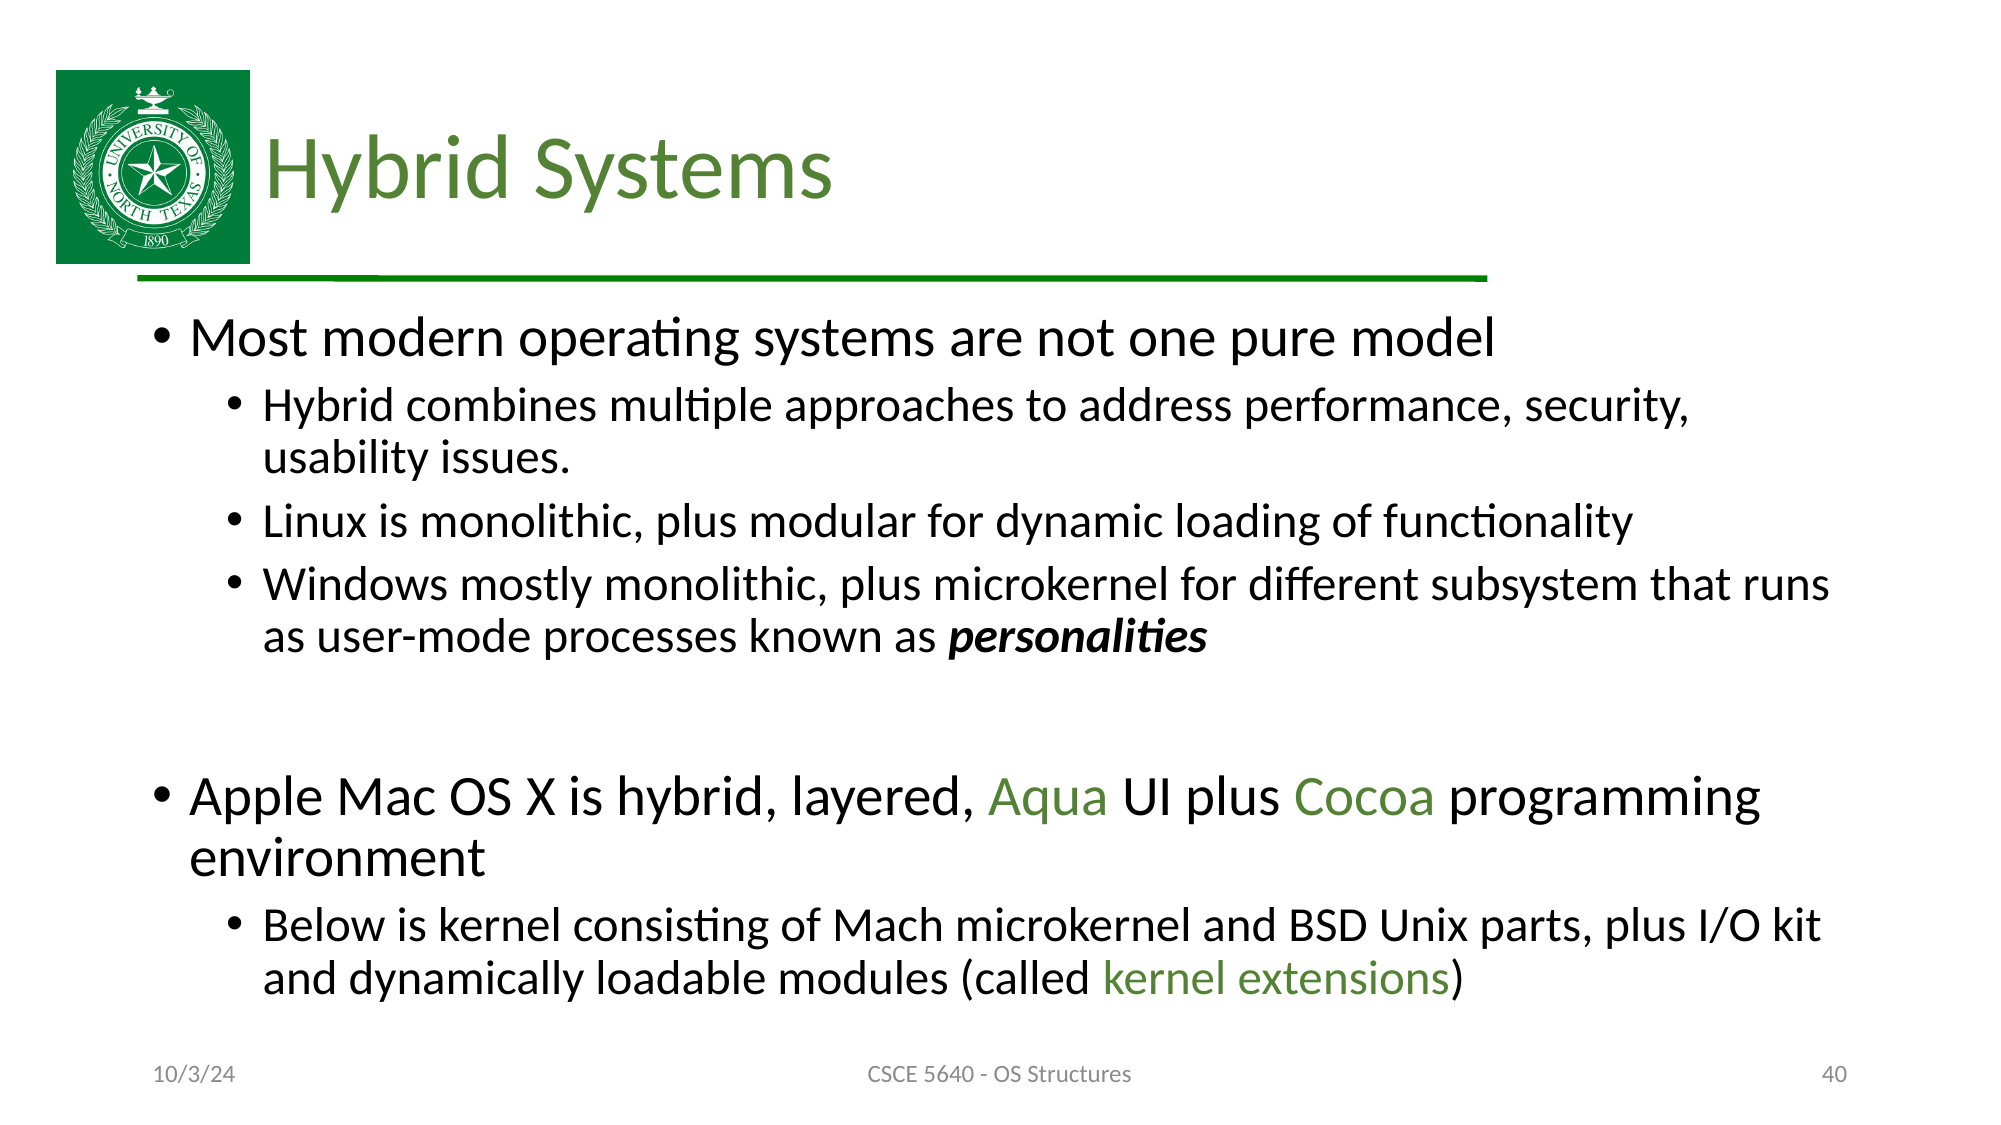

# Hybrid Systems
Most modern operating systems are not one pure model
Hybrid combines multiple approaches to address performance, security, usability issues.
Linux is monolithic, plus modular for dynamic loading of functionality
Windows mostly monolithic, plus microkernel for different subsystem that runs as user-mode processes known as personalities

Apple Mac OS X is hybrid, layered, Aqua UI plus Cocoa programming environment
Below is kernel consisting of Mach microkernel and BSD Unix parts, plus I/O kit and dynamically loadable modules (called kernel extensions)

10/3/24
CSCE 5640 - OS Structures
40